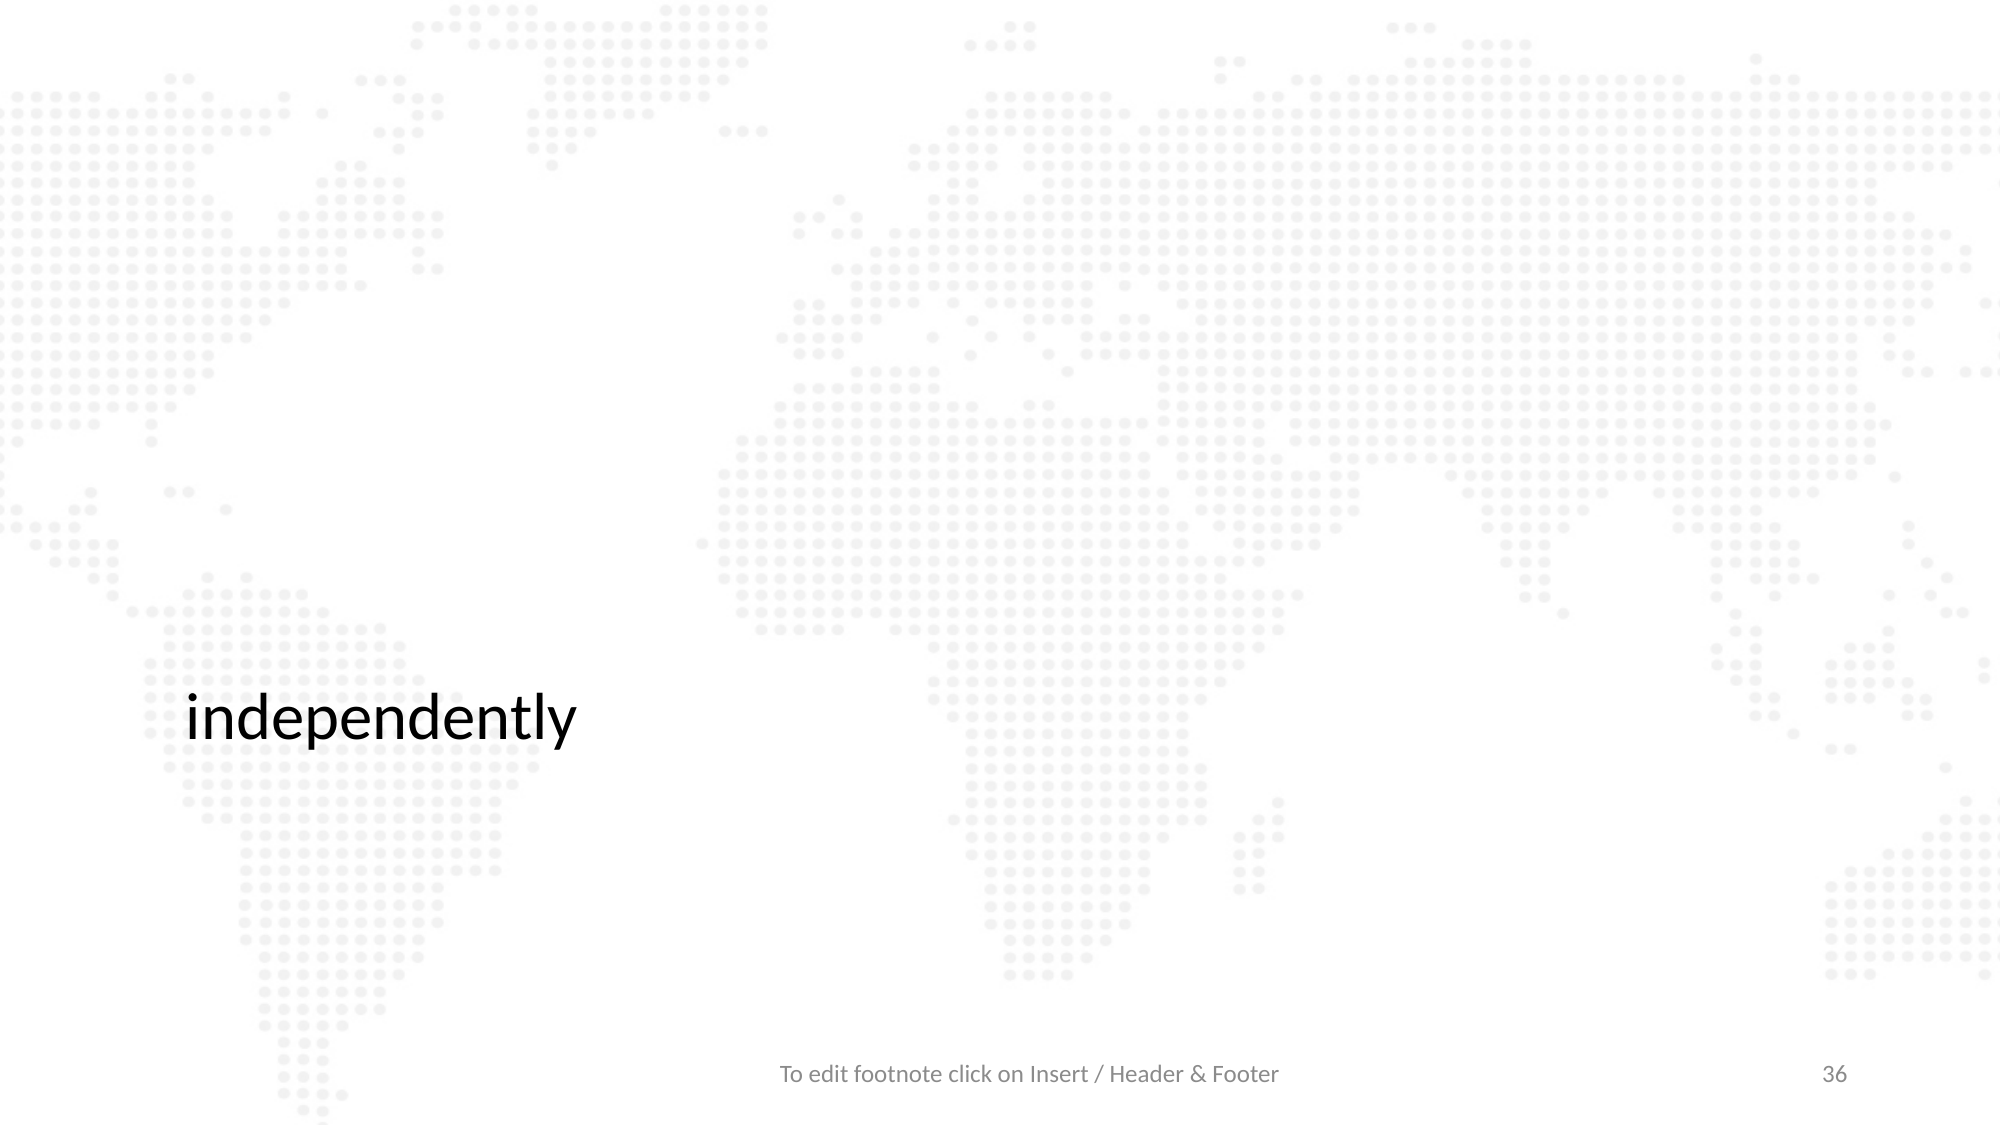

#

independently
To edit footnote click on Insert / Header & Footer
36